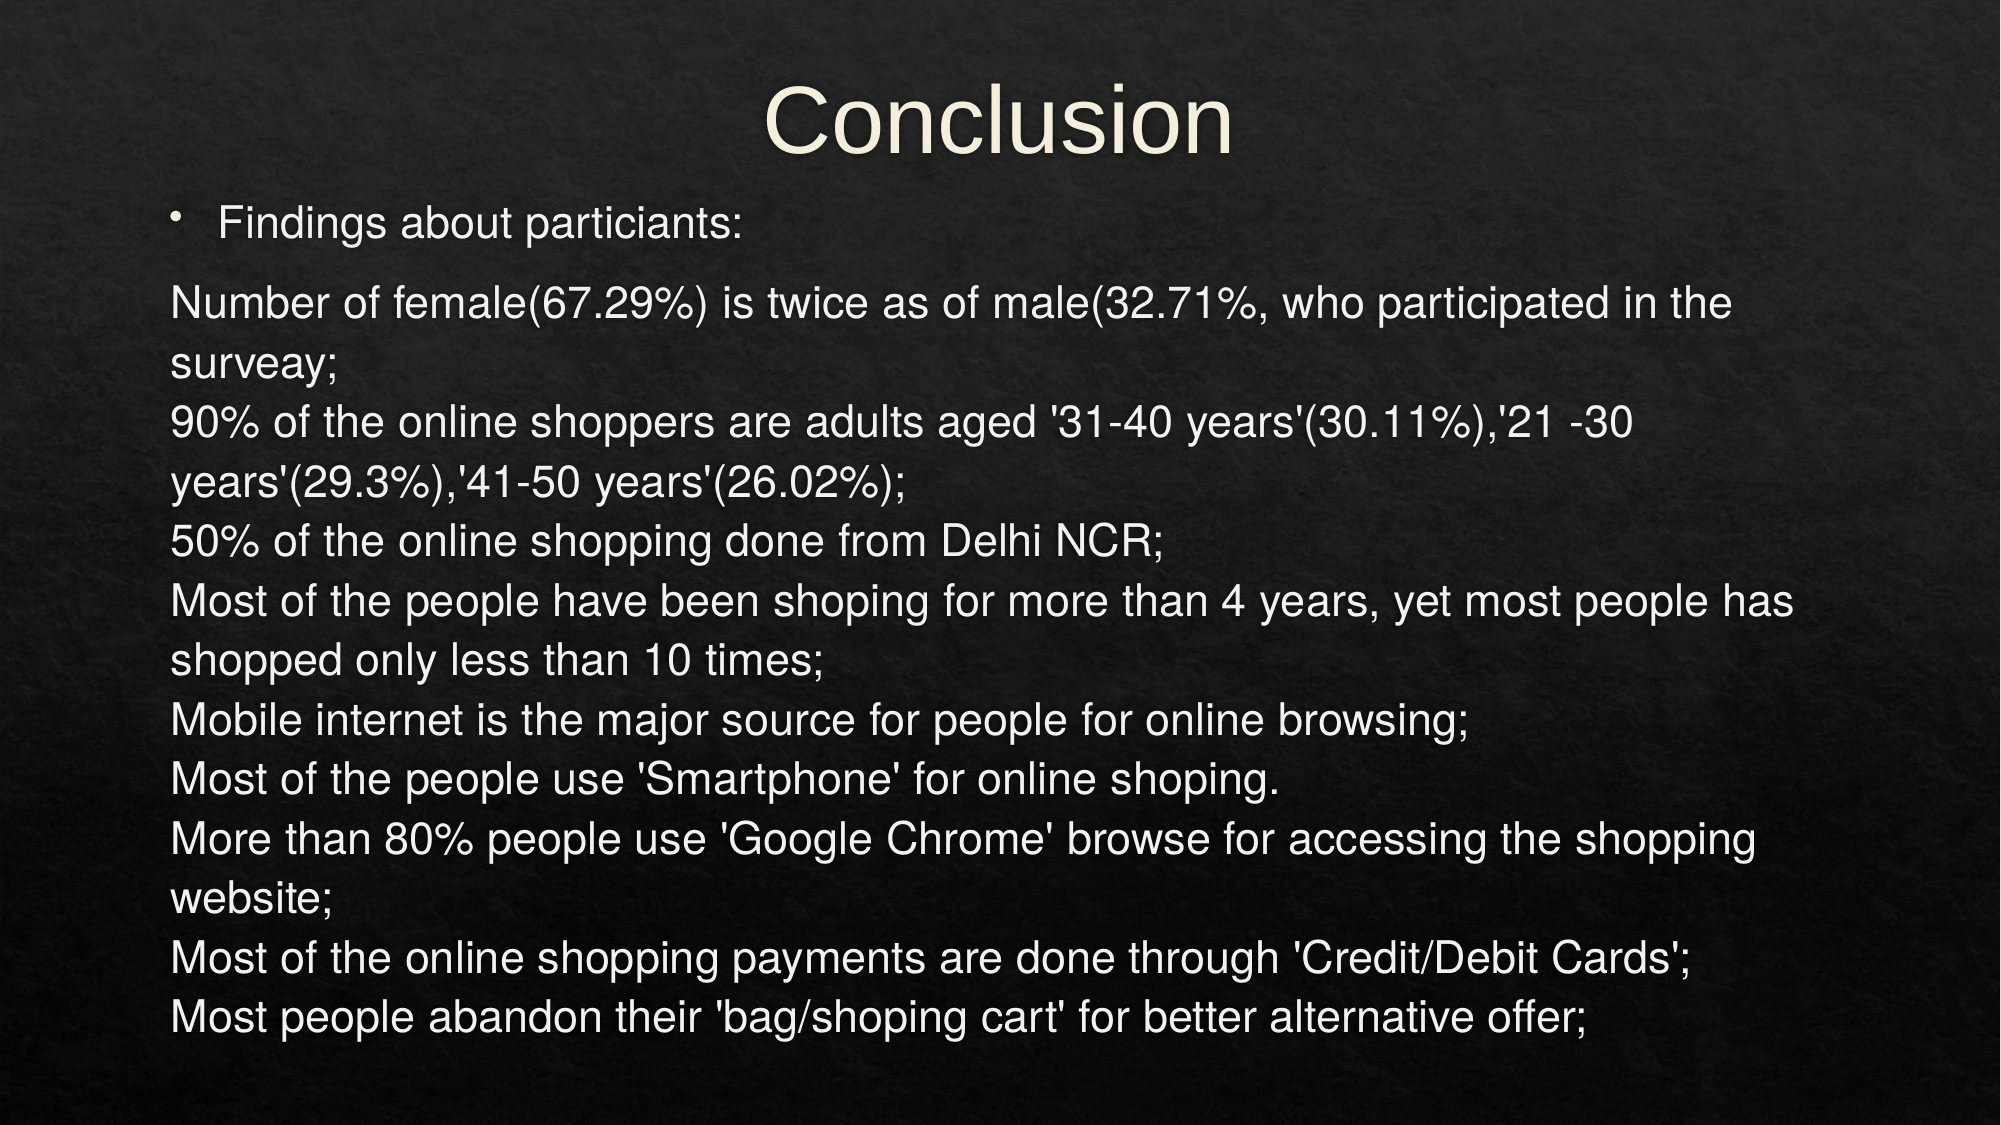

# Conclusion
Findings about particiants:
Number of female(67.29%) is twice as of male(32.71%, who participated in the surveay;
90% of the online shoppers are adults aged '31-40 years'(30.11%),'21 -30 years'(29.3%),'41-50 years'(26.02%);
50% of the online shopping done from Delhi NCR;
Most of the people have been shoping for more than 4 years, yet most people has shopped only less than 10 times;
Mobile internet is the major source for people for online browsing;
Most of the people use 'Smartphone' for online shoping.
More than 80% people use 'Google Chrome' browse for accessing the shopping website;
Most of the online shopping payments are done through 'Credit/Debit Cards';
Most people abandon their 'bag/shoping cart' for better alternative offer;